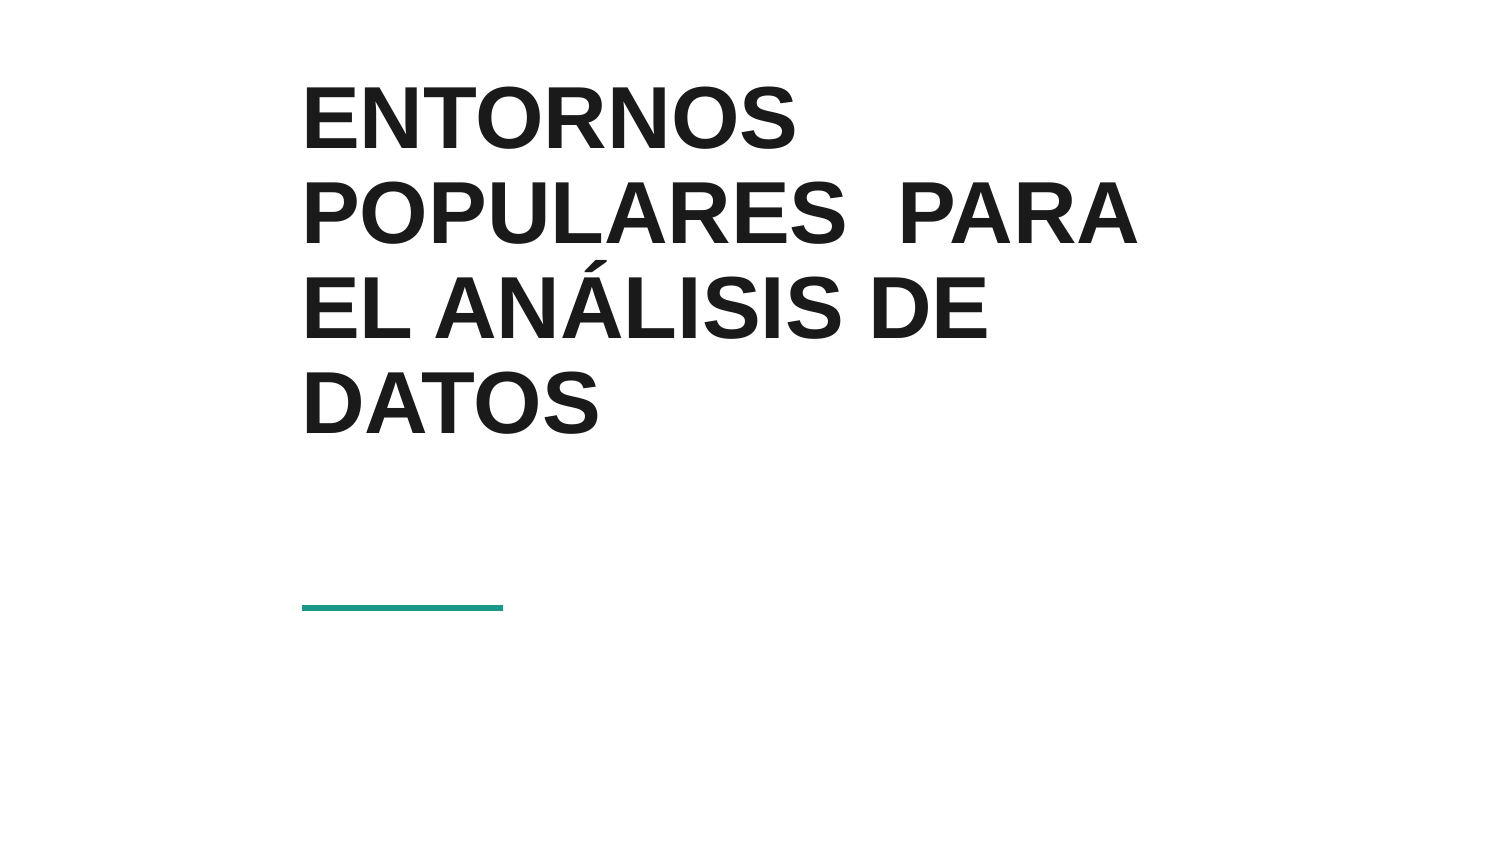

# ENTORNOS POPULARES  PARA EL ANÁLISIS DE DATOS